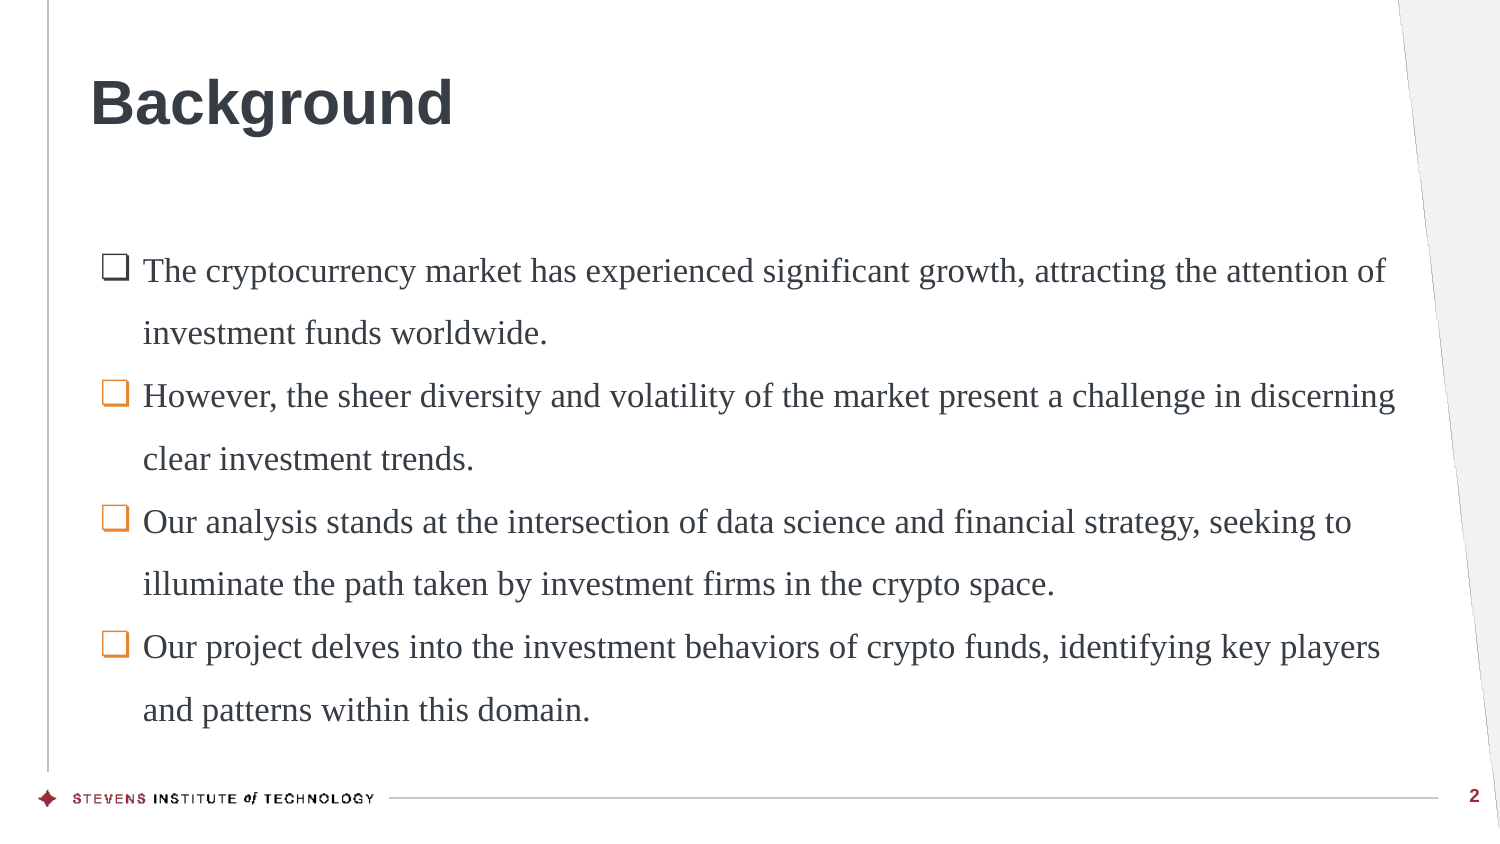

# Background
The cryptocurrency market has experienced significant growth, attracting the attention of investment funds worldwide.
However, the sheer diversity and volatility of the market present a challenge in discerning clear investment trends.
Our analysis stands at the intersection of data science and financial strategy, seeking to illuminate the path taken by investment firms in the crypto space.
Our project delves into the investment behaviors of crypto funds, identifying key players and patterns within this domain.

2